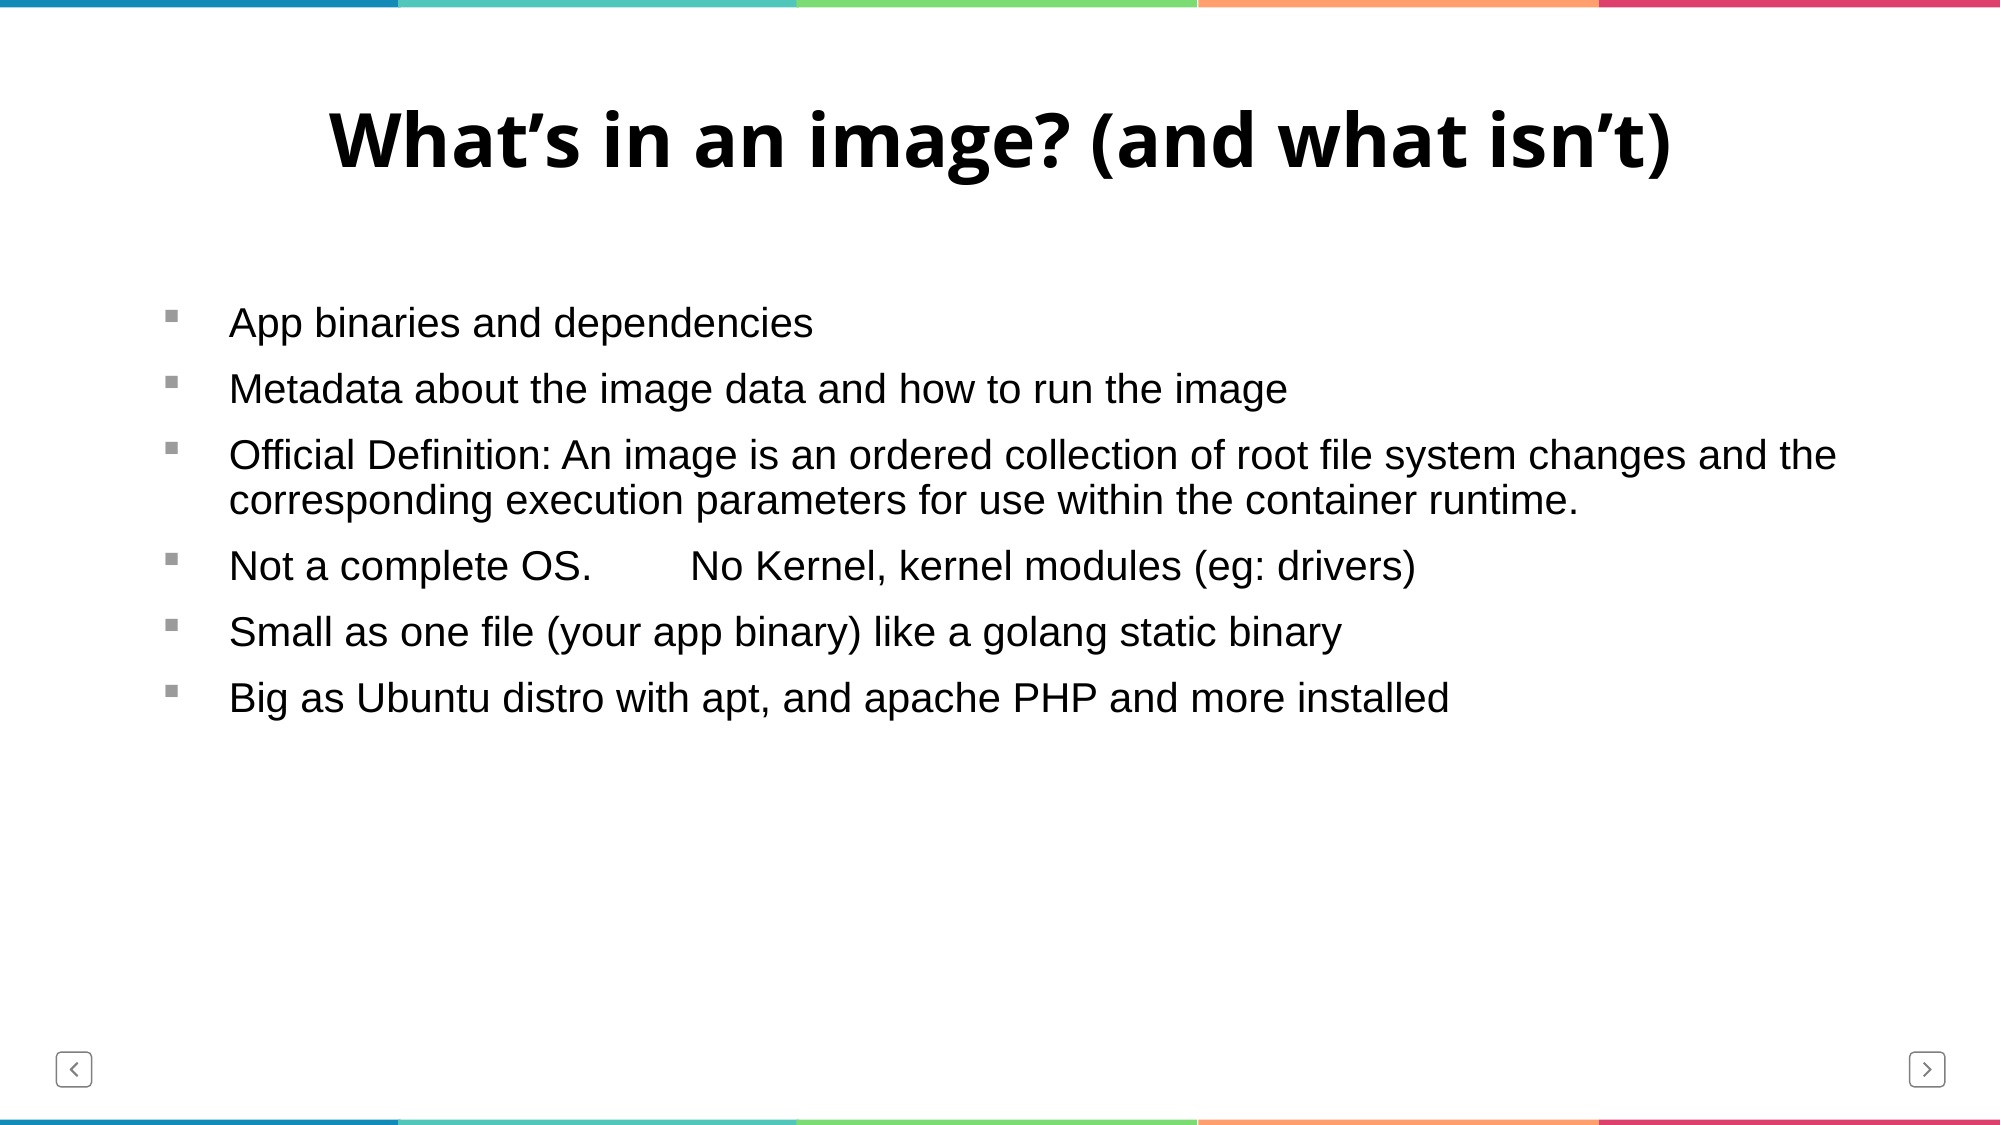

# What’s in an image? (and what isn’t)

App binaries and dependencies
Metadata about the image data and how to run the image
Official Definition: An image is an ordered collection of root file system changes and the corresponding execution parameters for use within the container runtime.
Not a complete OS.	 No Kernel, kernel modules (eg: drivers)
Small as one file (your app binary) like a golang static binary
Big as Ubuntu distro with apt, and apache PHP and more installed